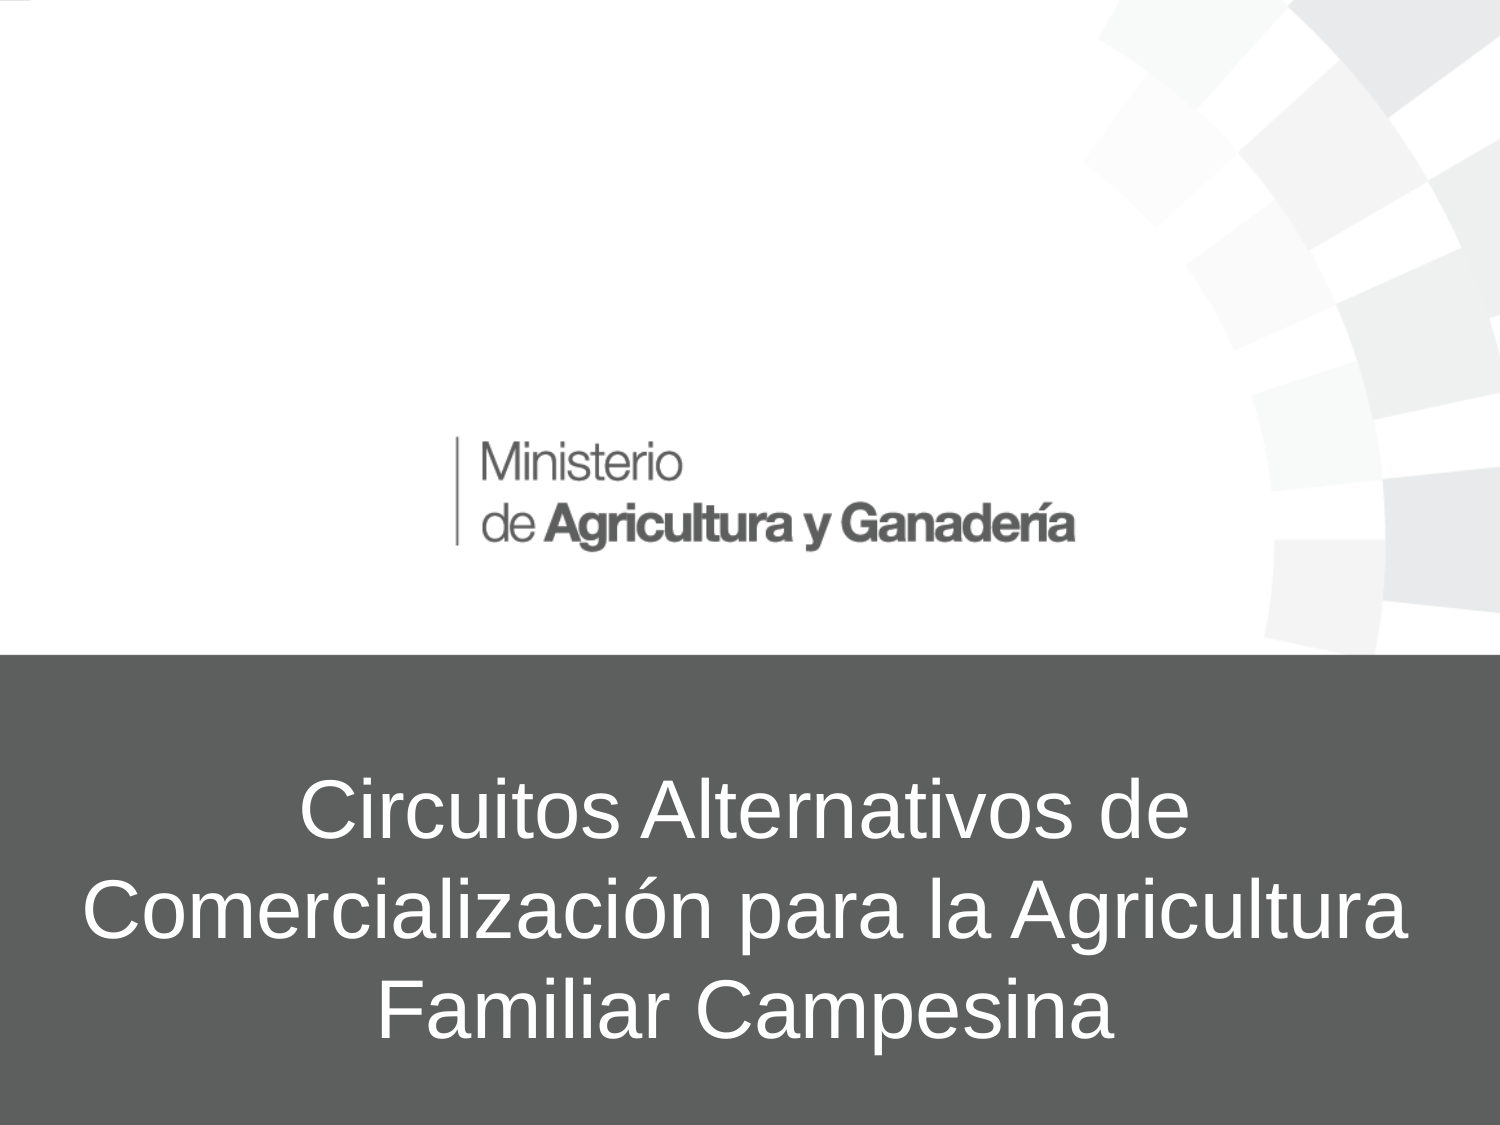

Circuitos Alternativos de Comercialización para la Agricultura Familiar Campesina